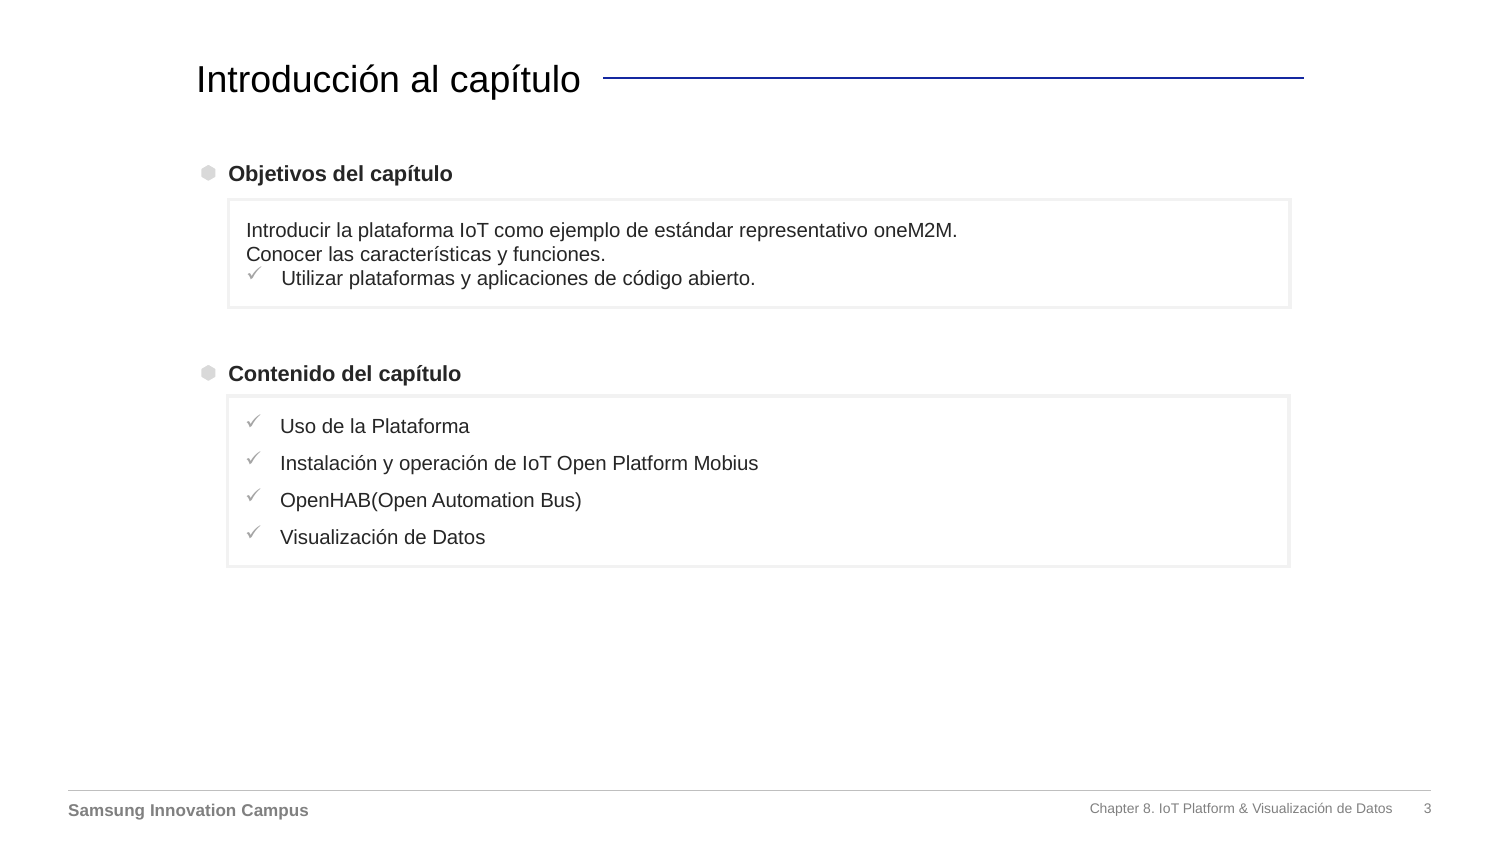

Introducción al capítulo

Objetivos del capítulo
Introducir la plataforma IoT como ejemplo de estándar representativo oneM2M.
Conocer las características y funciones.
Utilizar plataformas y aplicaciones de código abierto.

Contenido del capítulo
Uso de la Plataforma
Instalación y operación de IoT Open Platform Mobius
OpenHAB(Open Automation Bus)
Visualización de Datos